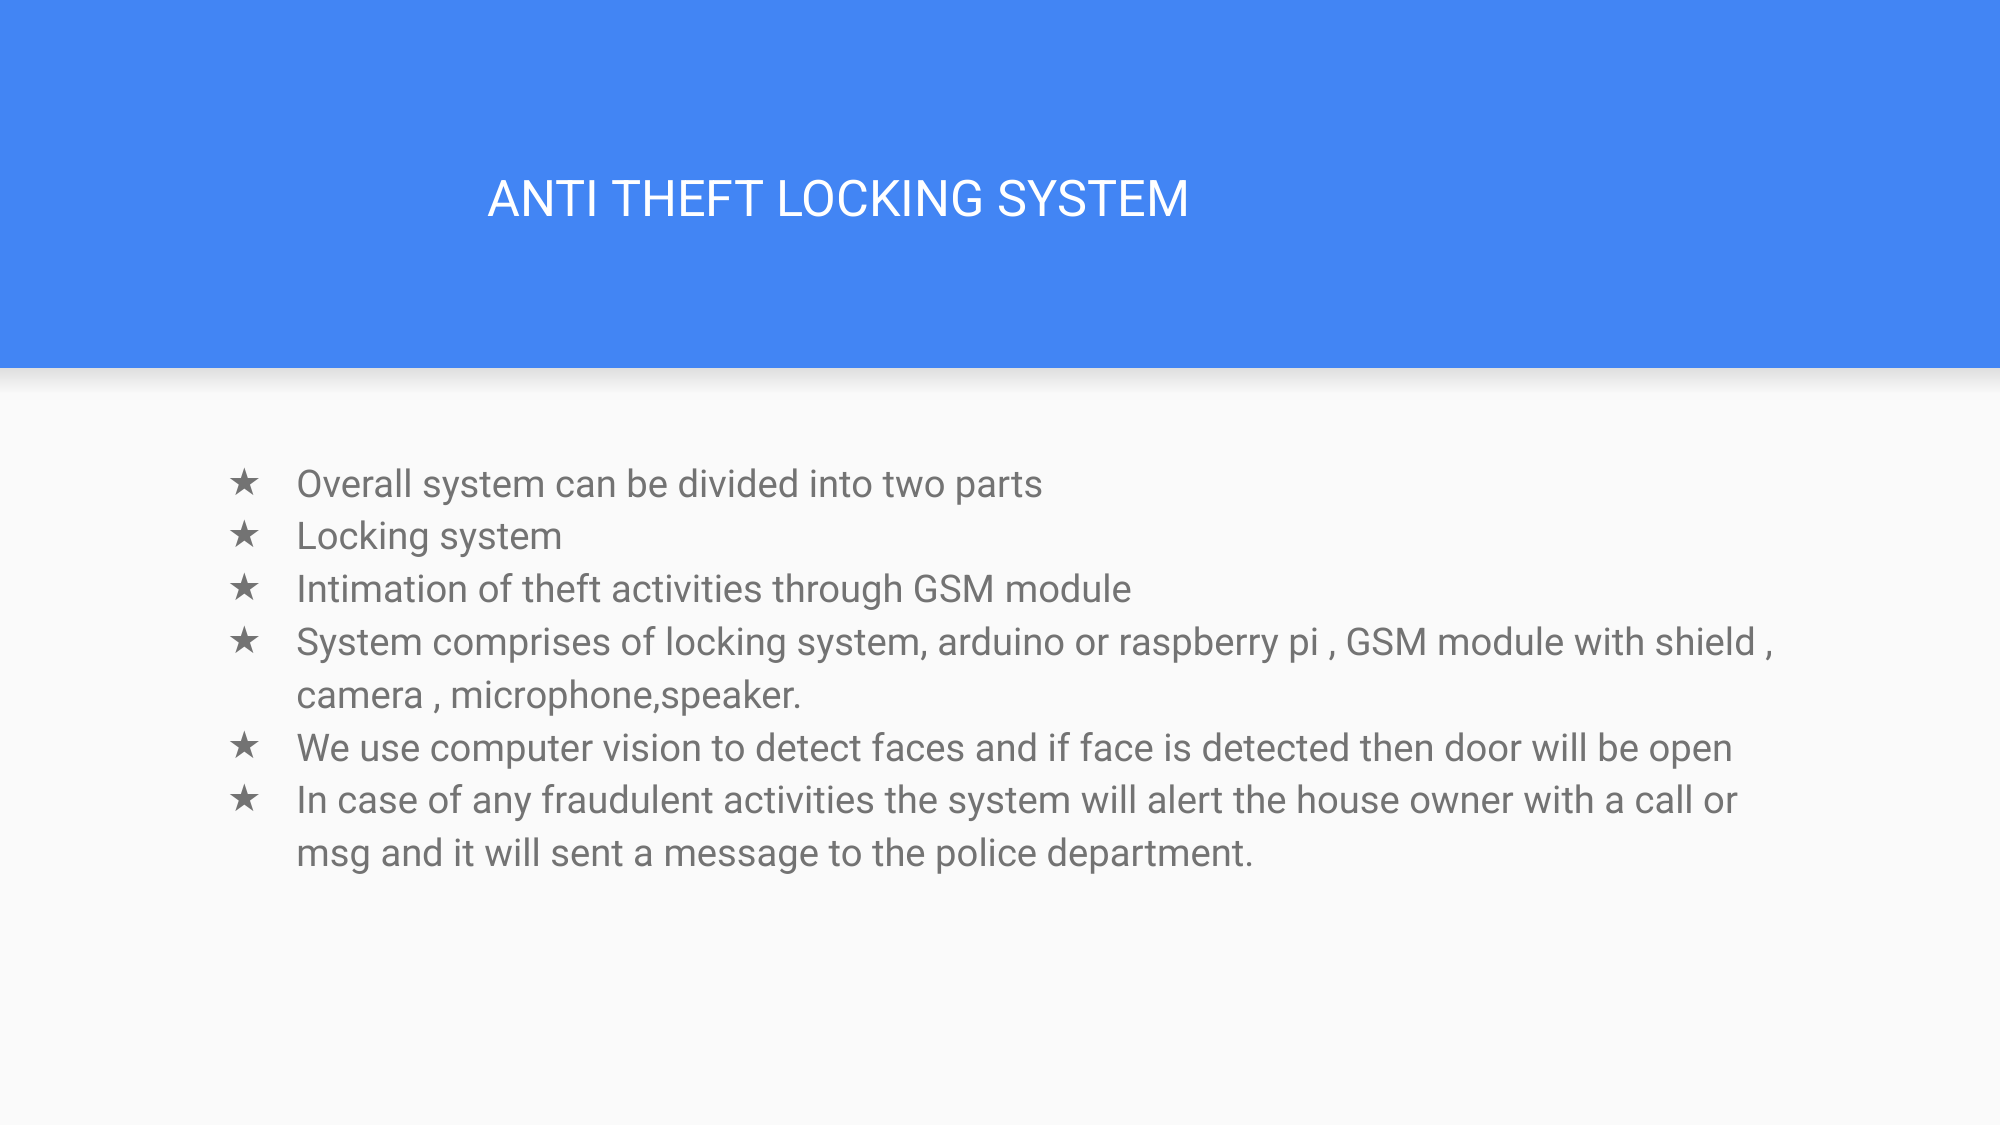

# ANTI THEFT LOCKING SYSTEM
Overall system can be divided into two parts
Locking system
Intimation of theft activities through GSM module
System comprises of locking system, arduino or raspberry pi , GSM module with shield , camera , microphone,speaker.
We use computer vision to detect faces and if face is detected then door will be open
In case of any fraudulent activities the system will alert the house owner with a call or msg and it will sent a message to the police department.